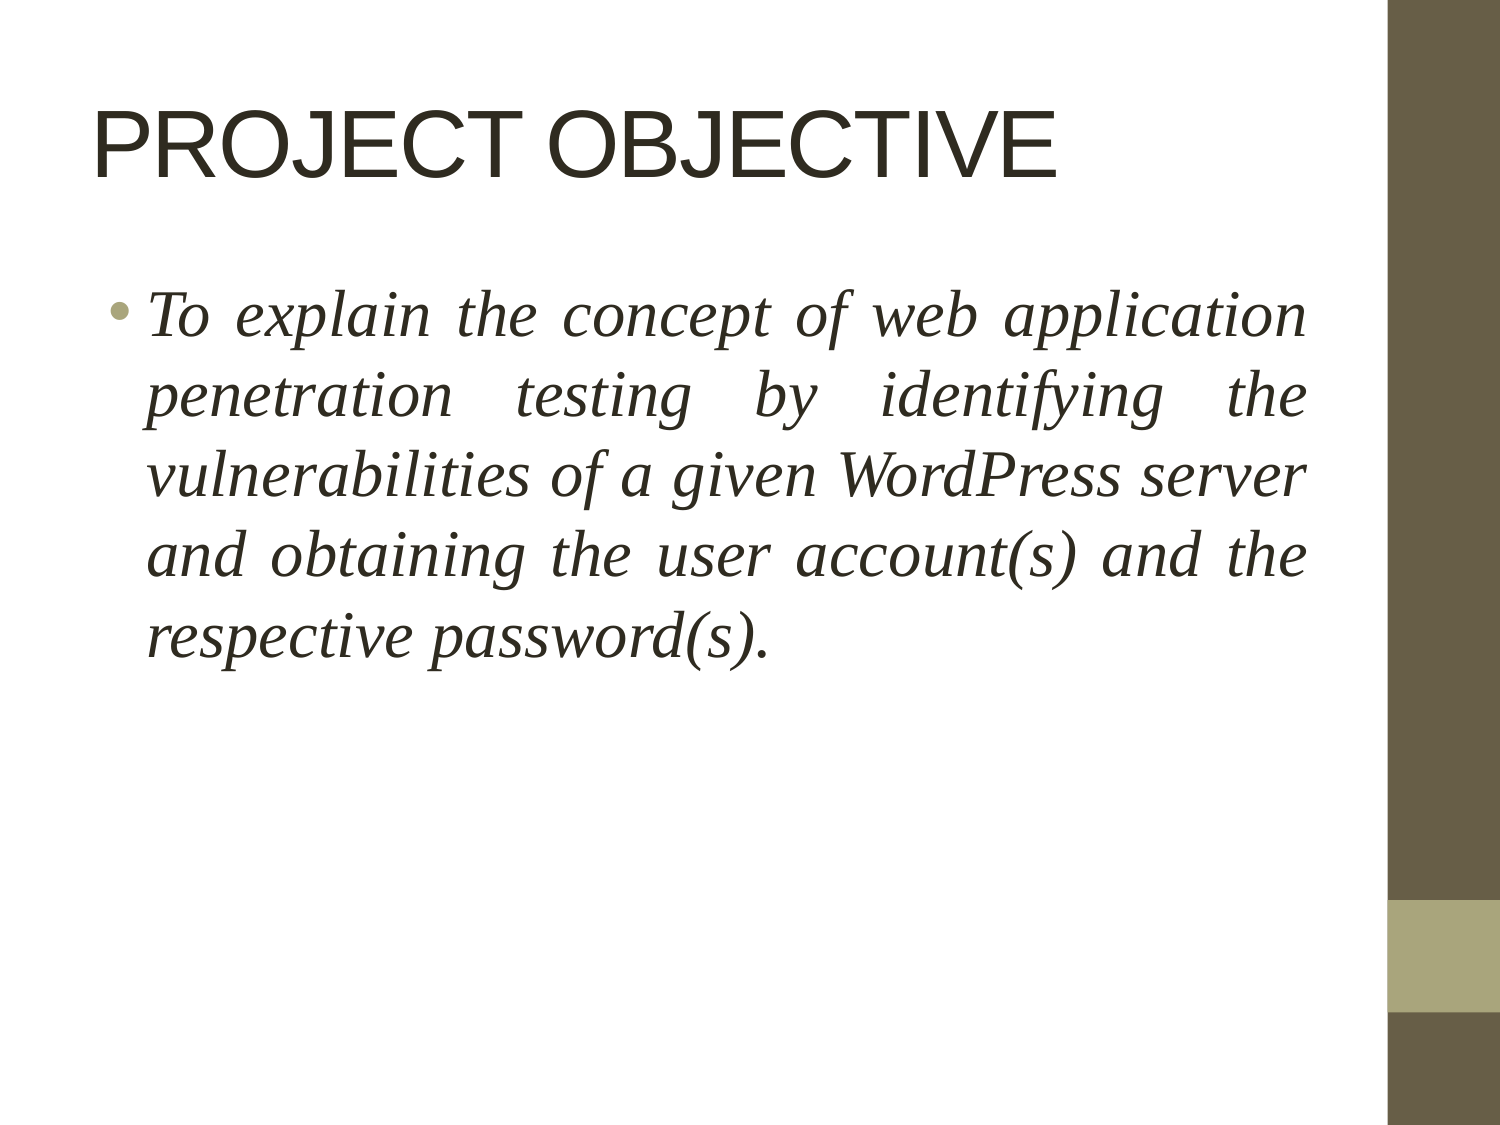

# PROJECT OBJECTIVE
To explain the concept of web application penetration testing by identifying the vulnerabilities of a given WordPress server and obtaining the user account(s) and the respective password(s).